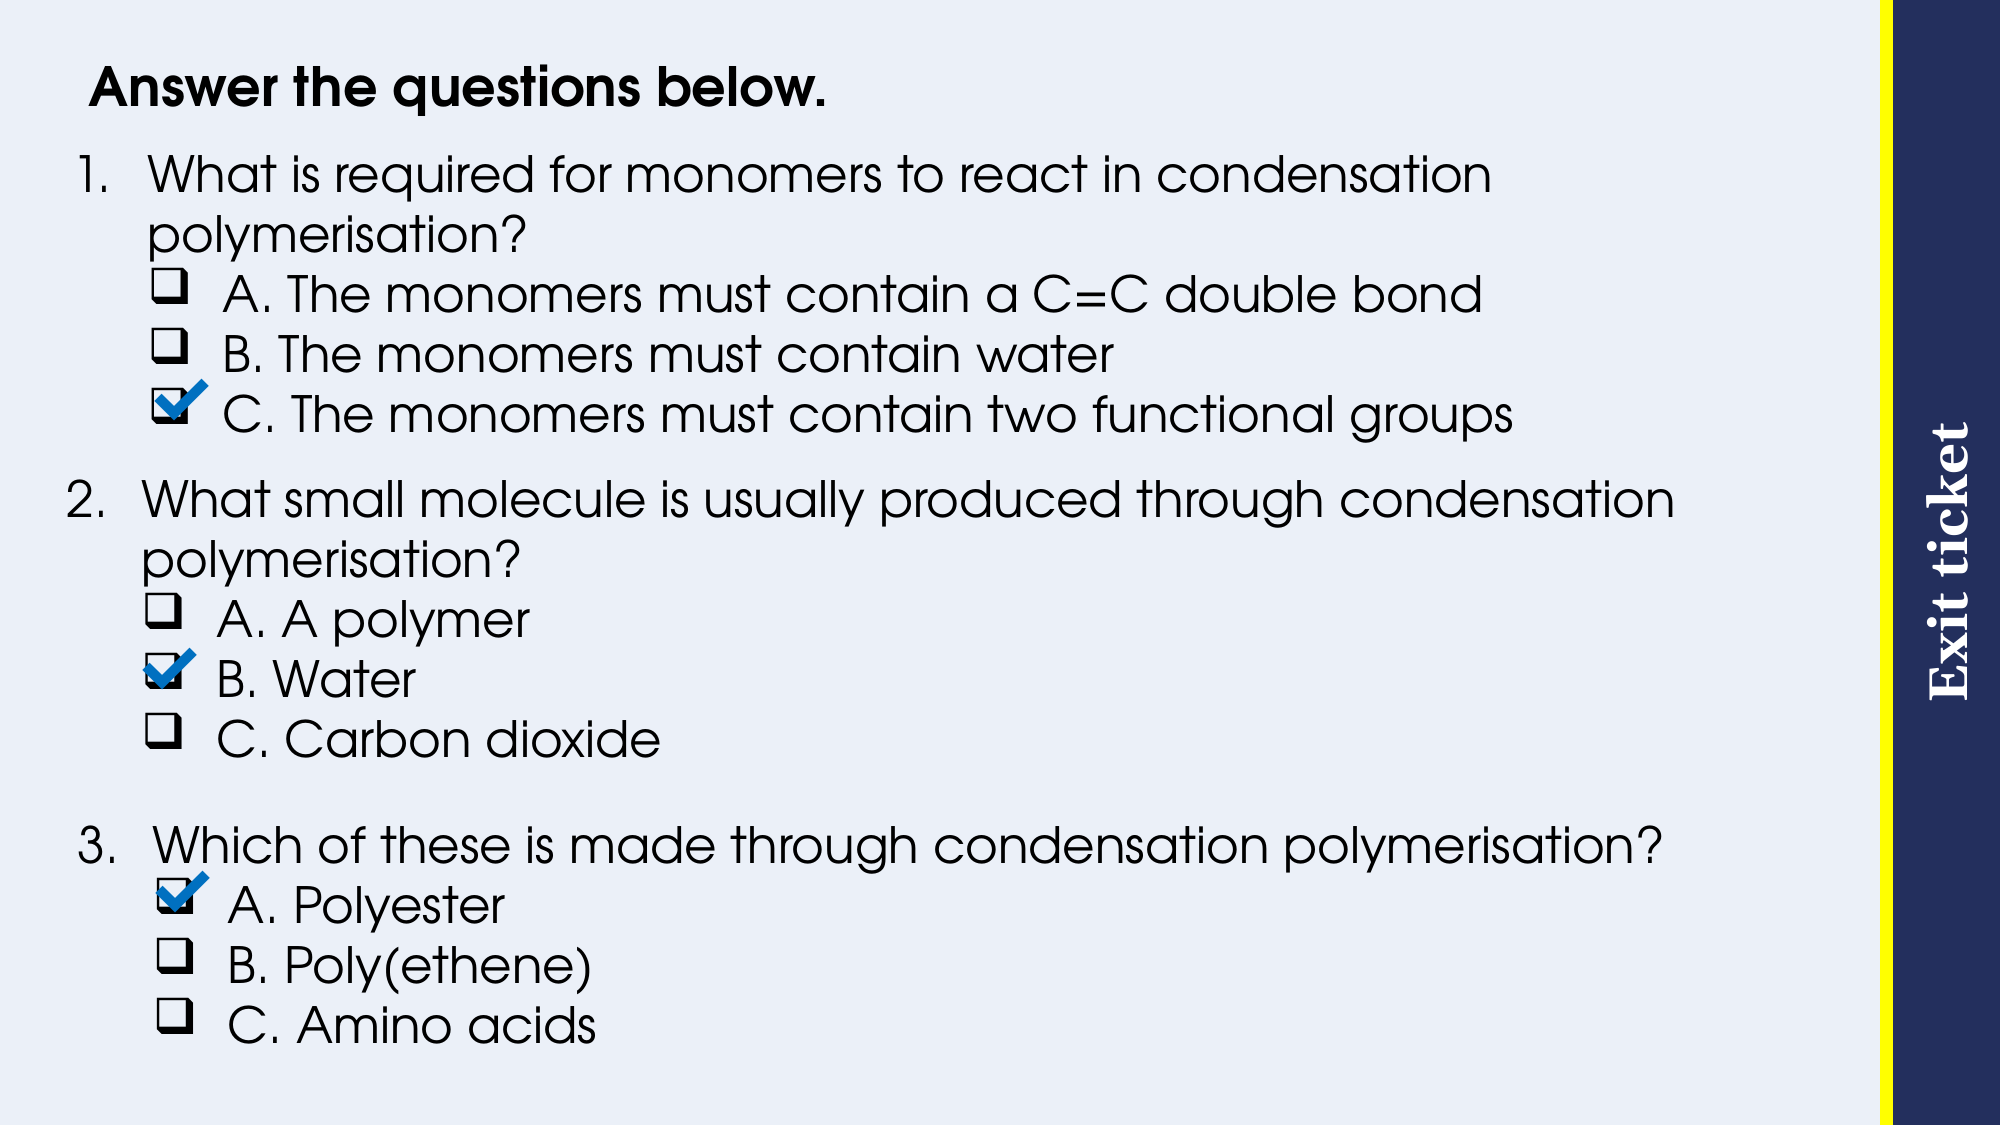

# Answer the questions below.
What is required for monomers to react in condensation polymerisation?
A. The monomers must contain a C=C double bond
B. The monomers must contain water
C. The monomers must contain two functional groups
✓
What small molecule is usually produced through condensation polymerisation?
A. A polymer
B. Water
C. Carbon dioxide
✓
Which of these is made through condensation polymerisation?
A. Polyester
B. Poly(ethene)
C. Amino acids
✓